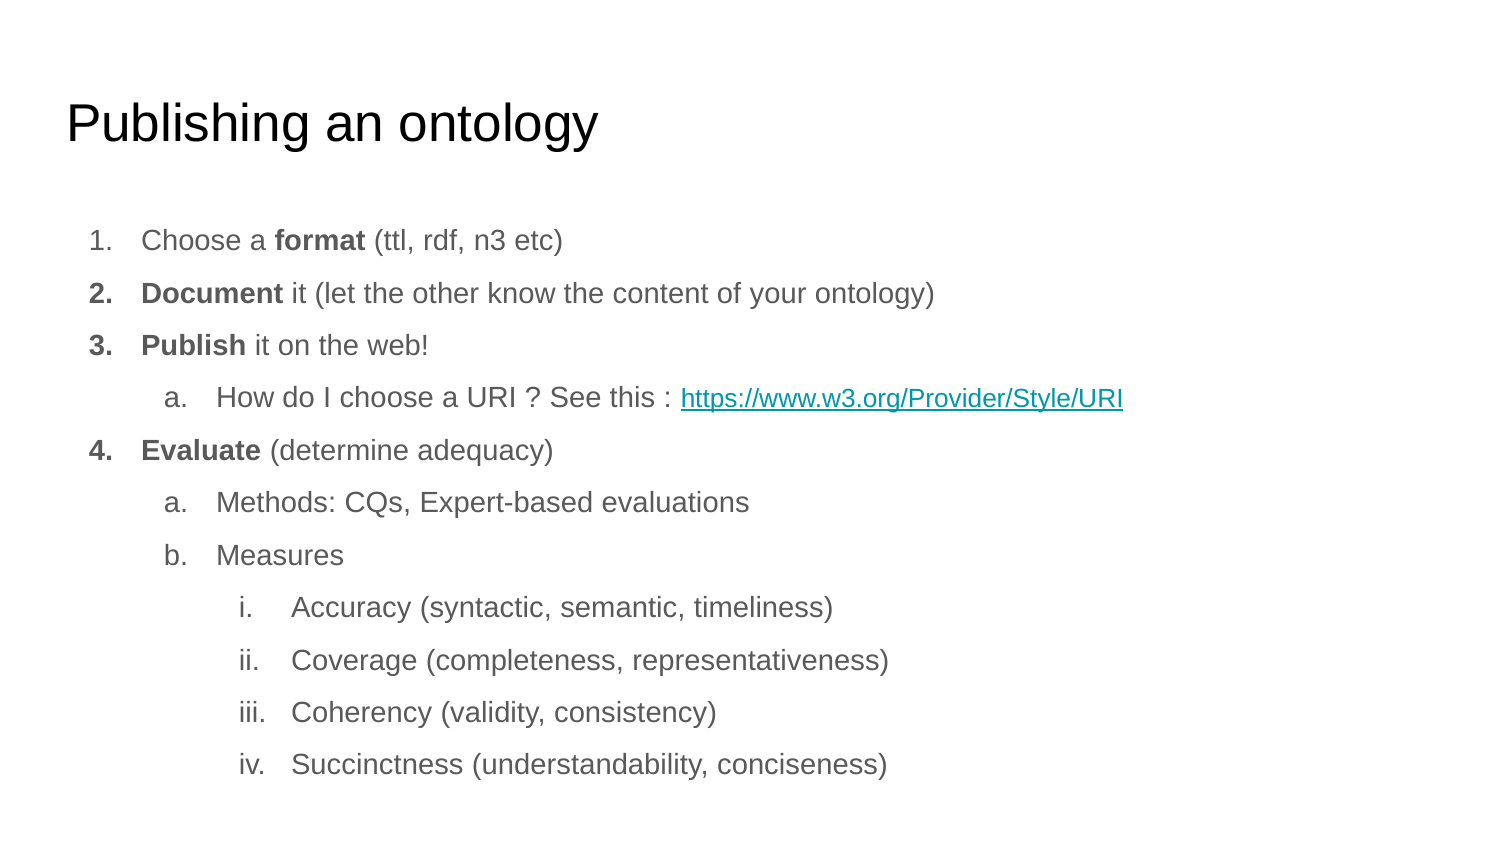

# Publishing an ontology
Choose a format (ttl, rdf, n3 etc)
Document it (let the other know the content of your ontology)
Publish it on the web!
How do I choose a URI ? See this : https://www.w3.org/Provider/Style/URI
Evaluate (determine adequacy)
Methods: CQs, Expert-based evaluations
Measures
Accuracy (syntactic, semantic, timeliness)
Coverage (completeness, representativeness)
Coherency (validity, consistency)
Succinctness (understandability, conciseness)